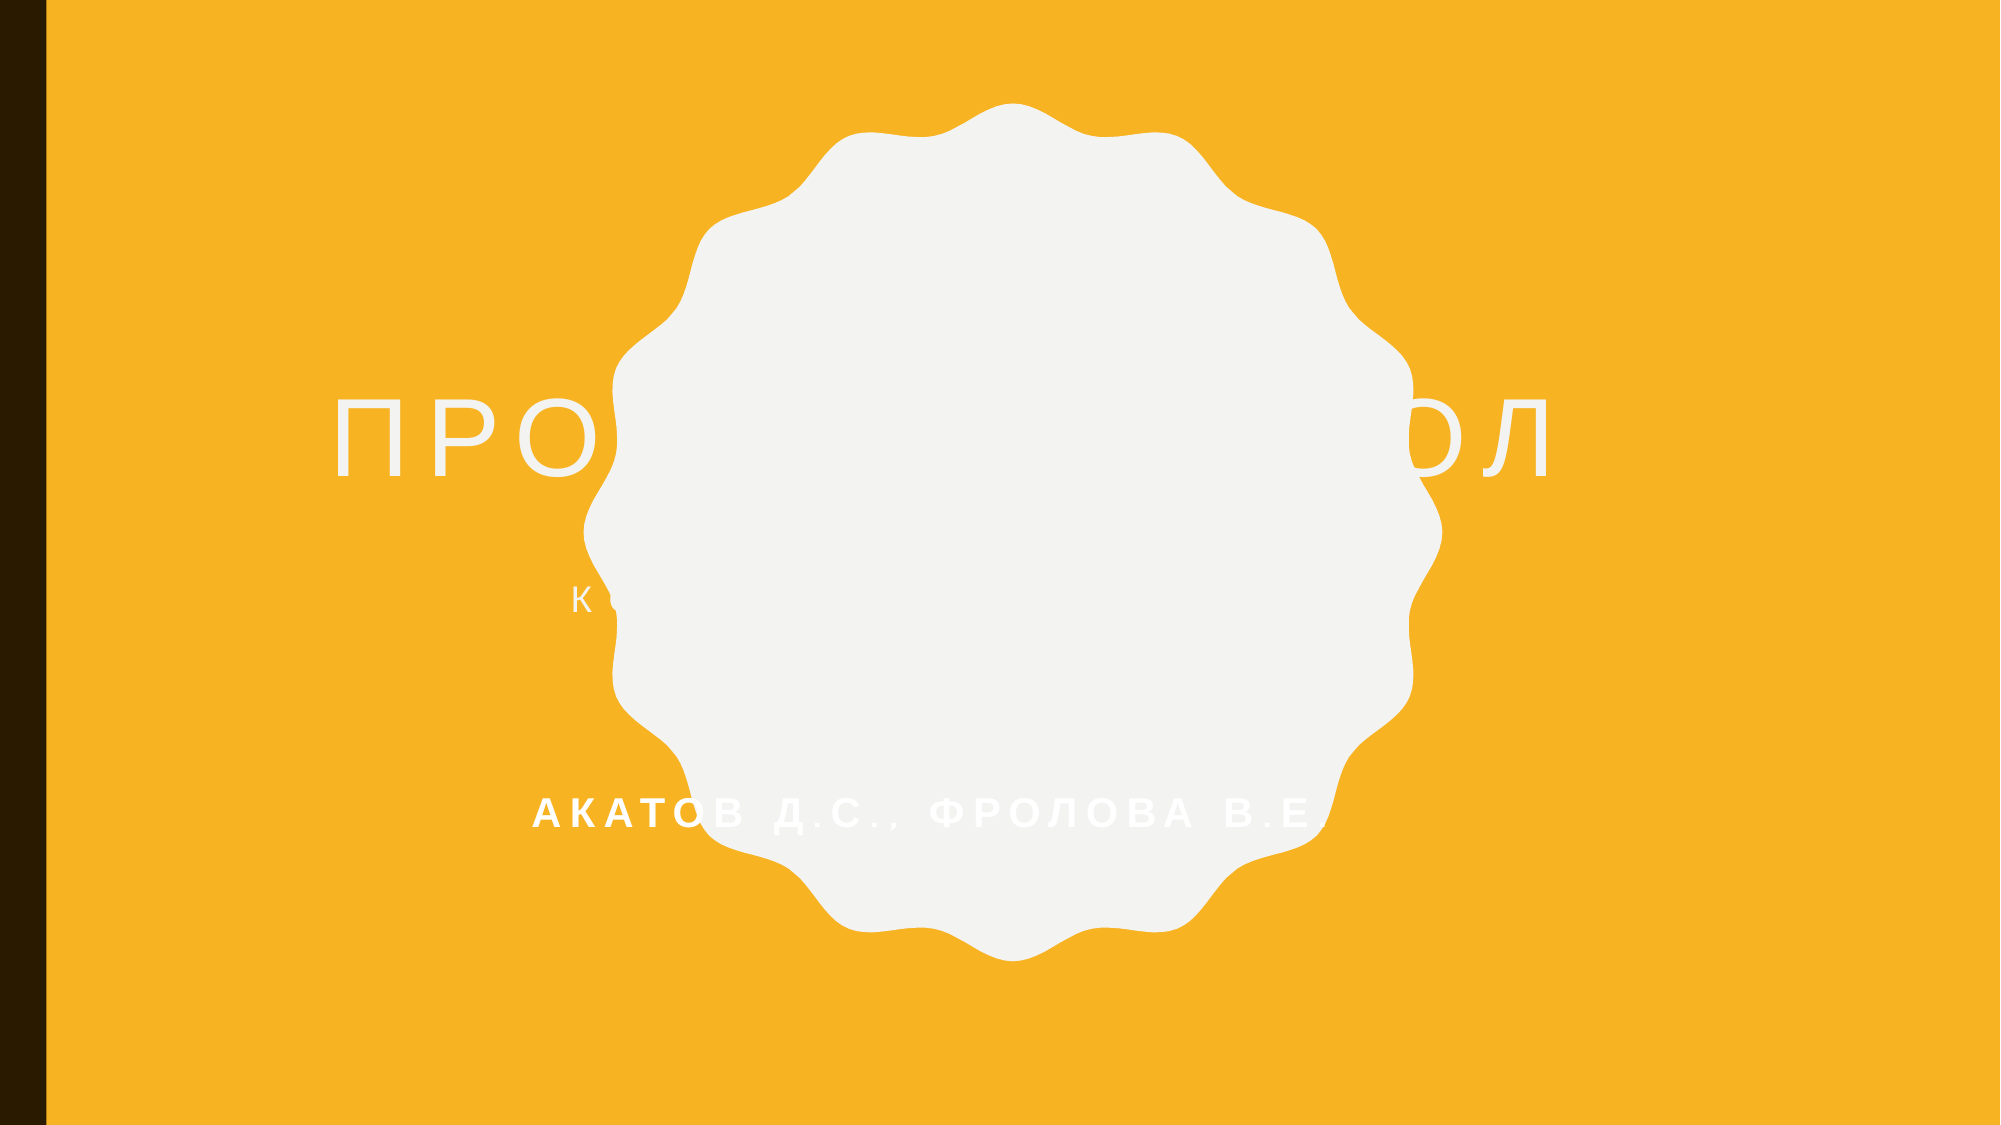

# Проект ПСЕВДОЛ команда 38 (igepard)
Акатов Д.С., Фролова В.Е.